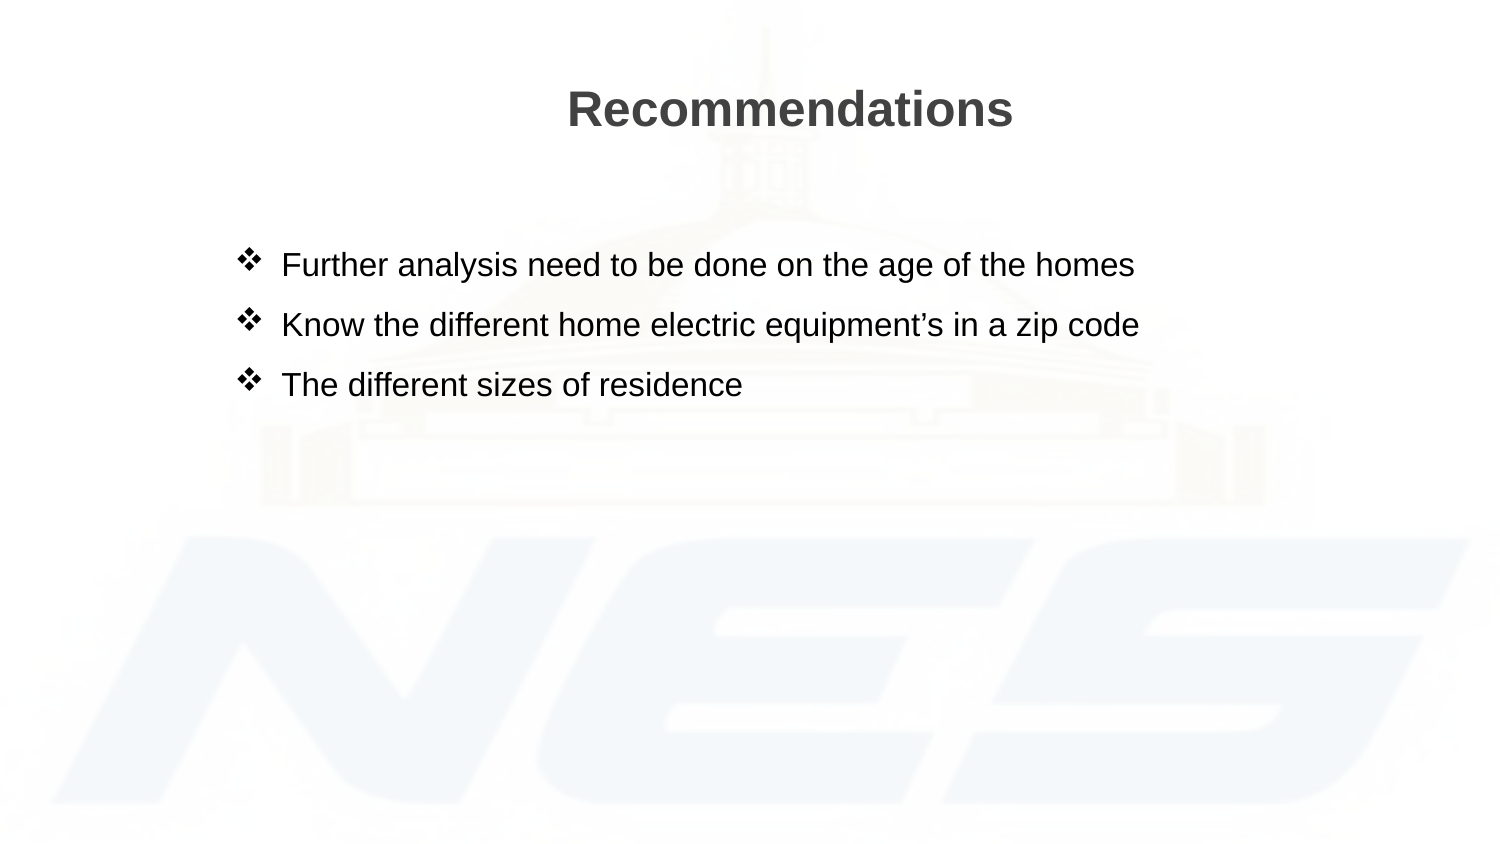

Recommendations
Further analysis need to be done on the age of the homes
Know the different home electric equipment’s in a zip code
The different sizes of residence